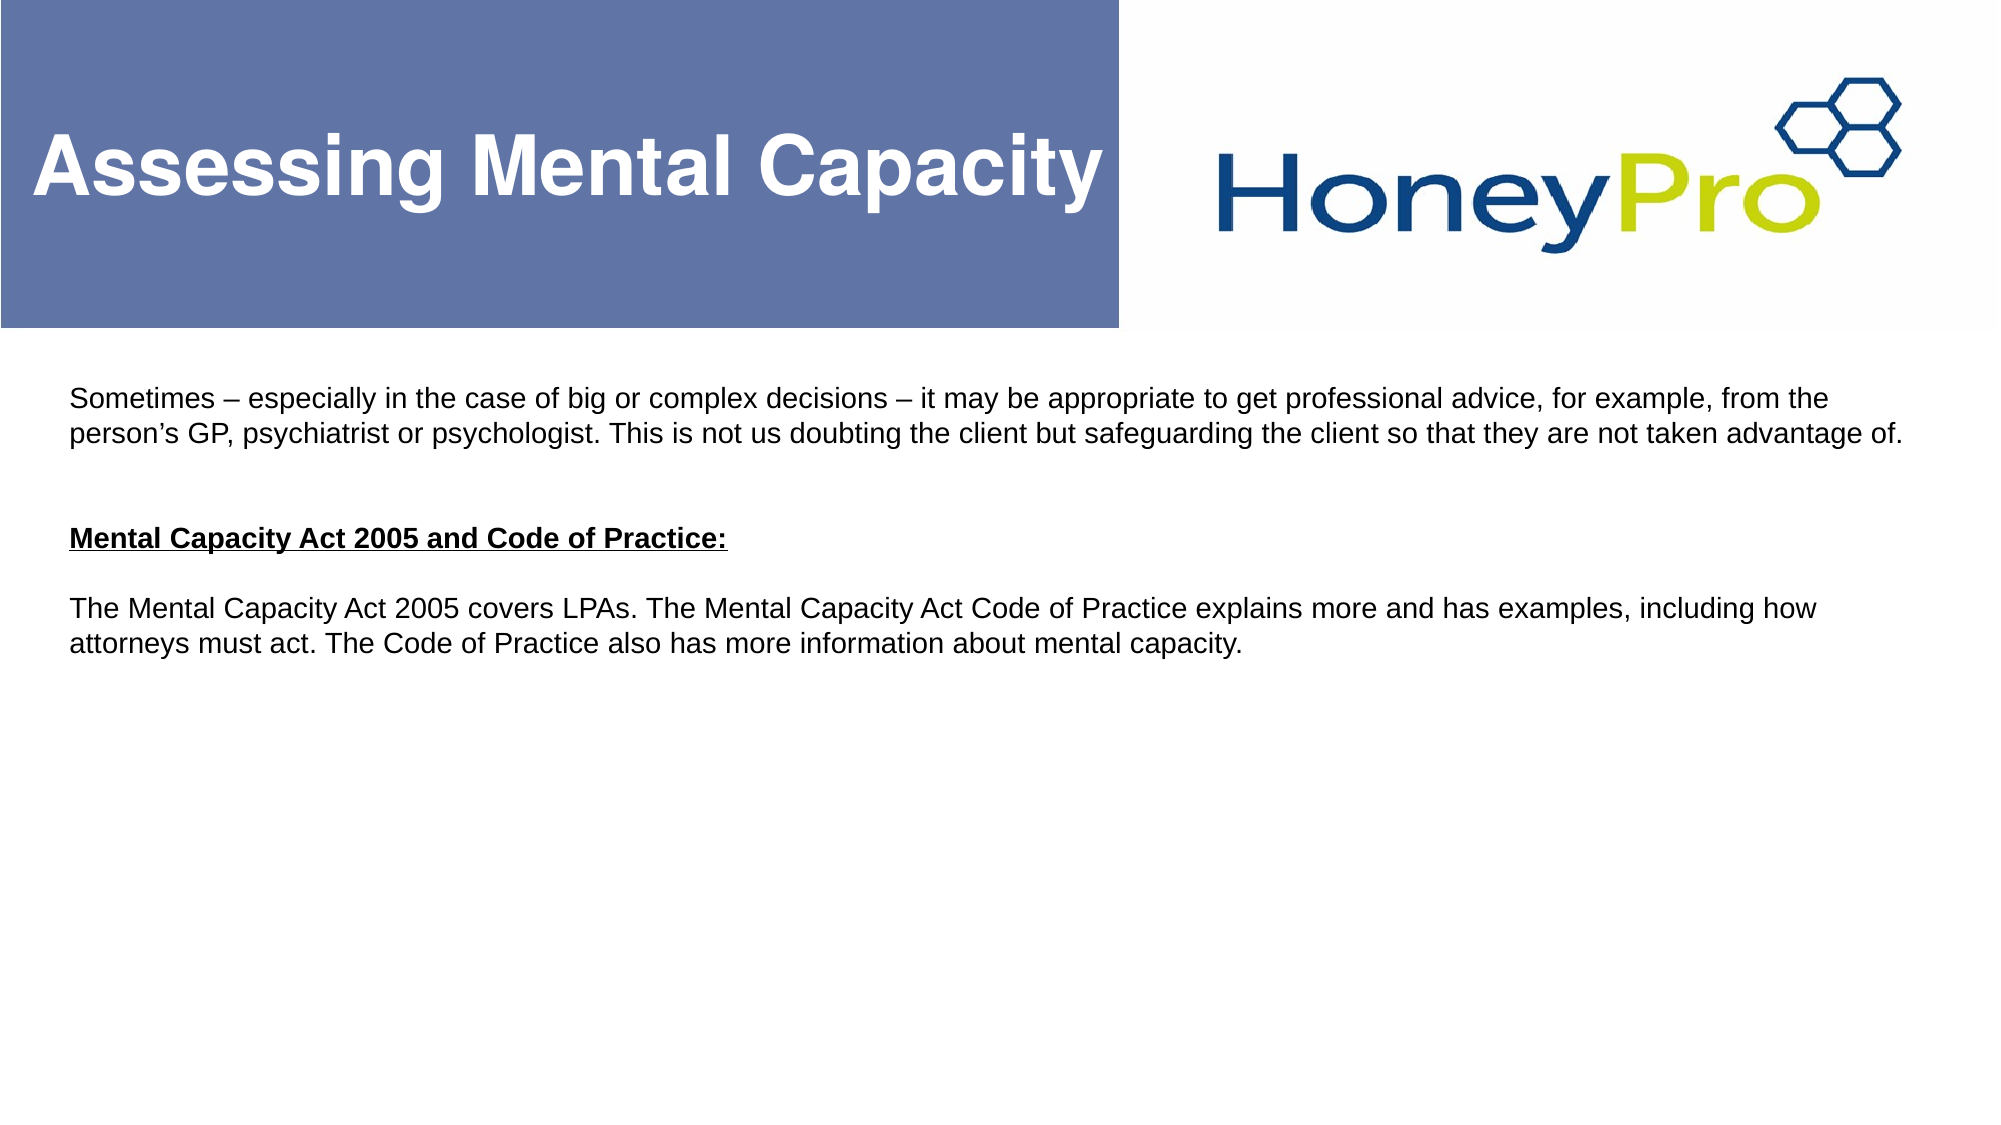

# Assessing Mental Capacity
Sometimes – especially in the case of big or complex decisions – it may be appropriate to get professional advice, for example, from the person’s GP, psychiatrist or psychologist. This is not us doubting the client but safeguarding the client so that they are not taken advantage of.

Mental Capacity Act 2005 and Code of Practice:

The Mental Capacity Act 2005 covers LPAs. The Mental Capacity Act Code of Practice explains more and has examples, including how attorneys must act. The Code of Practice also has more information about mental capacity.